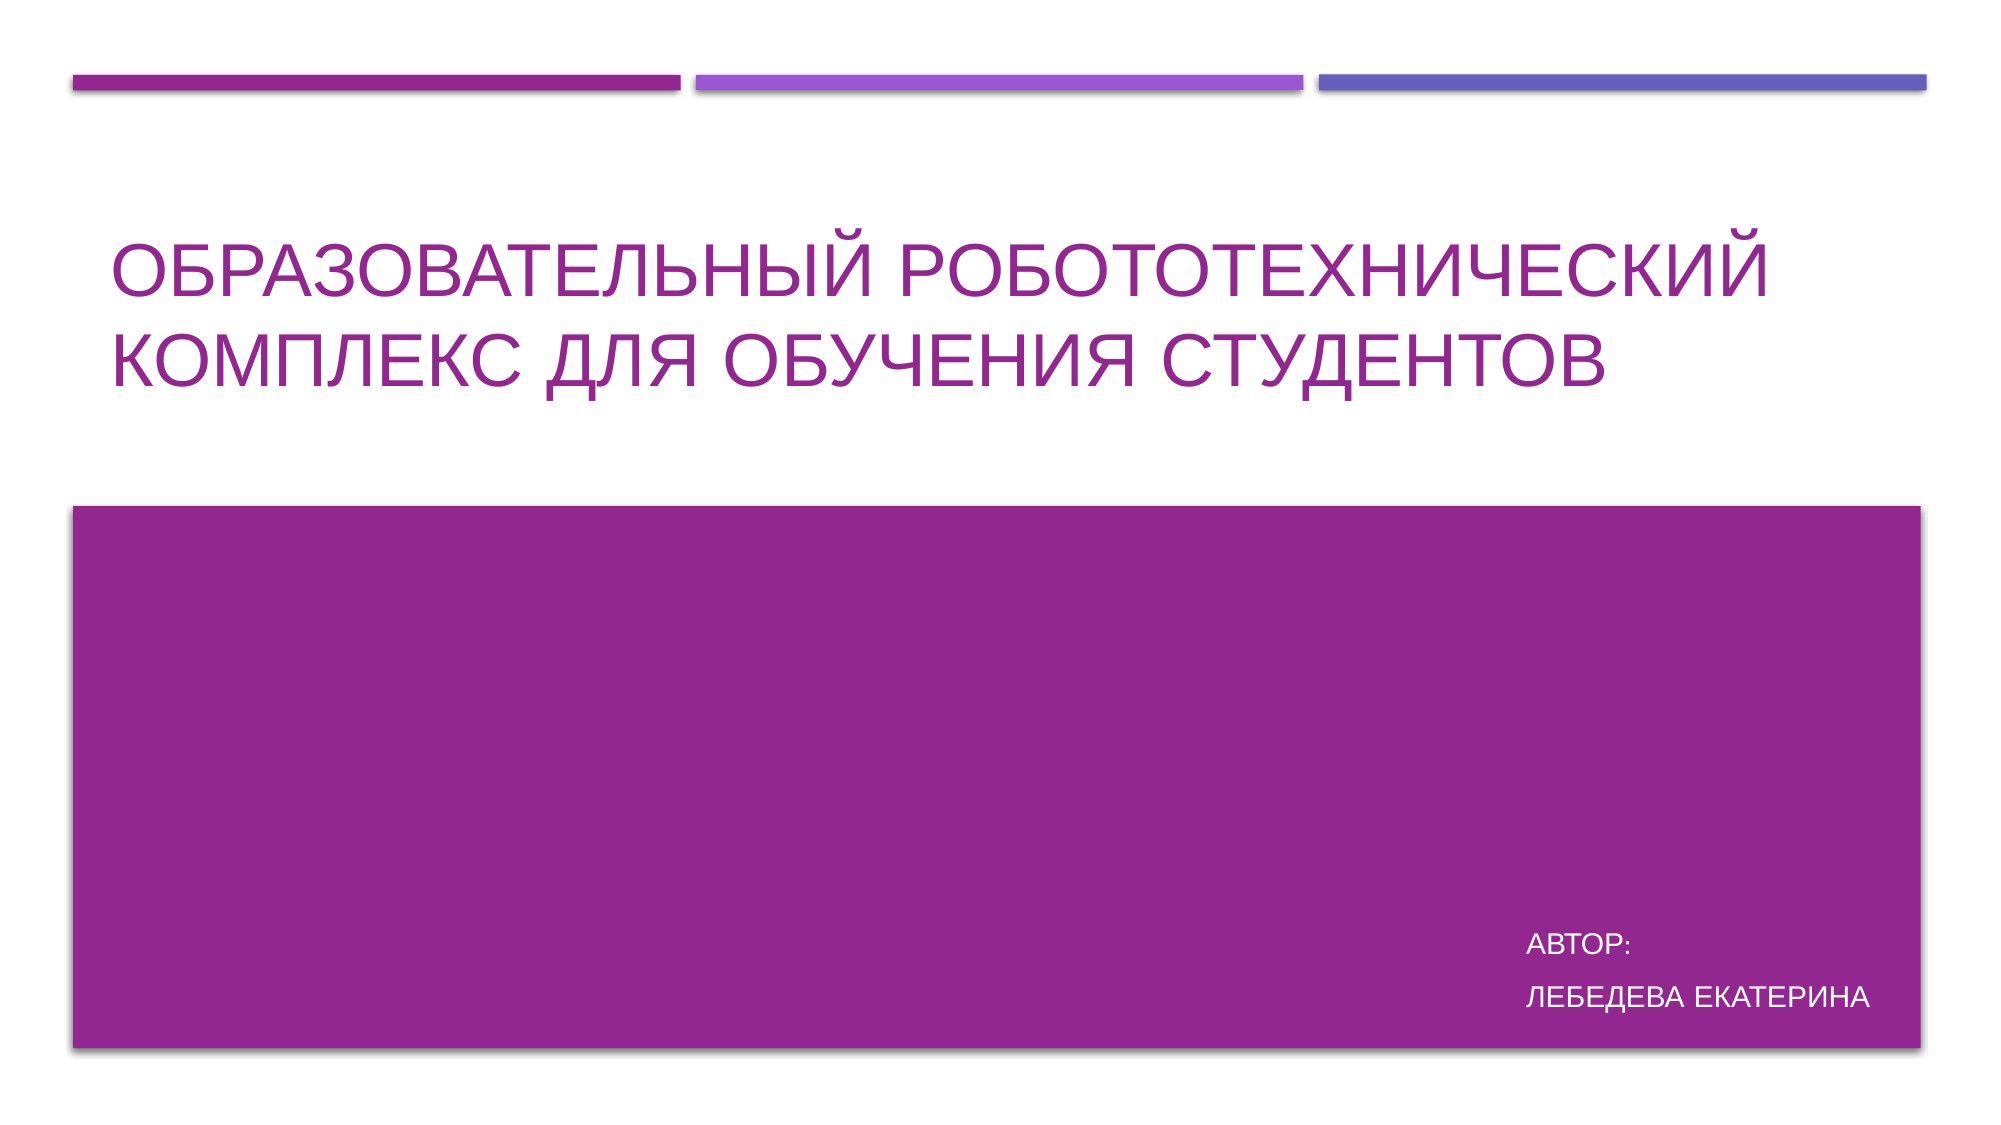

# Образовательный робототехнический комплекс для обучения студентов
Автор:
Лебедева Екатерина